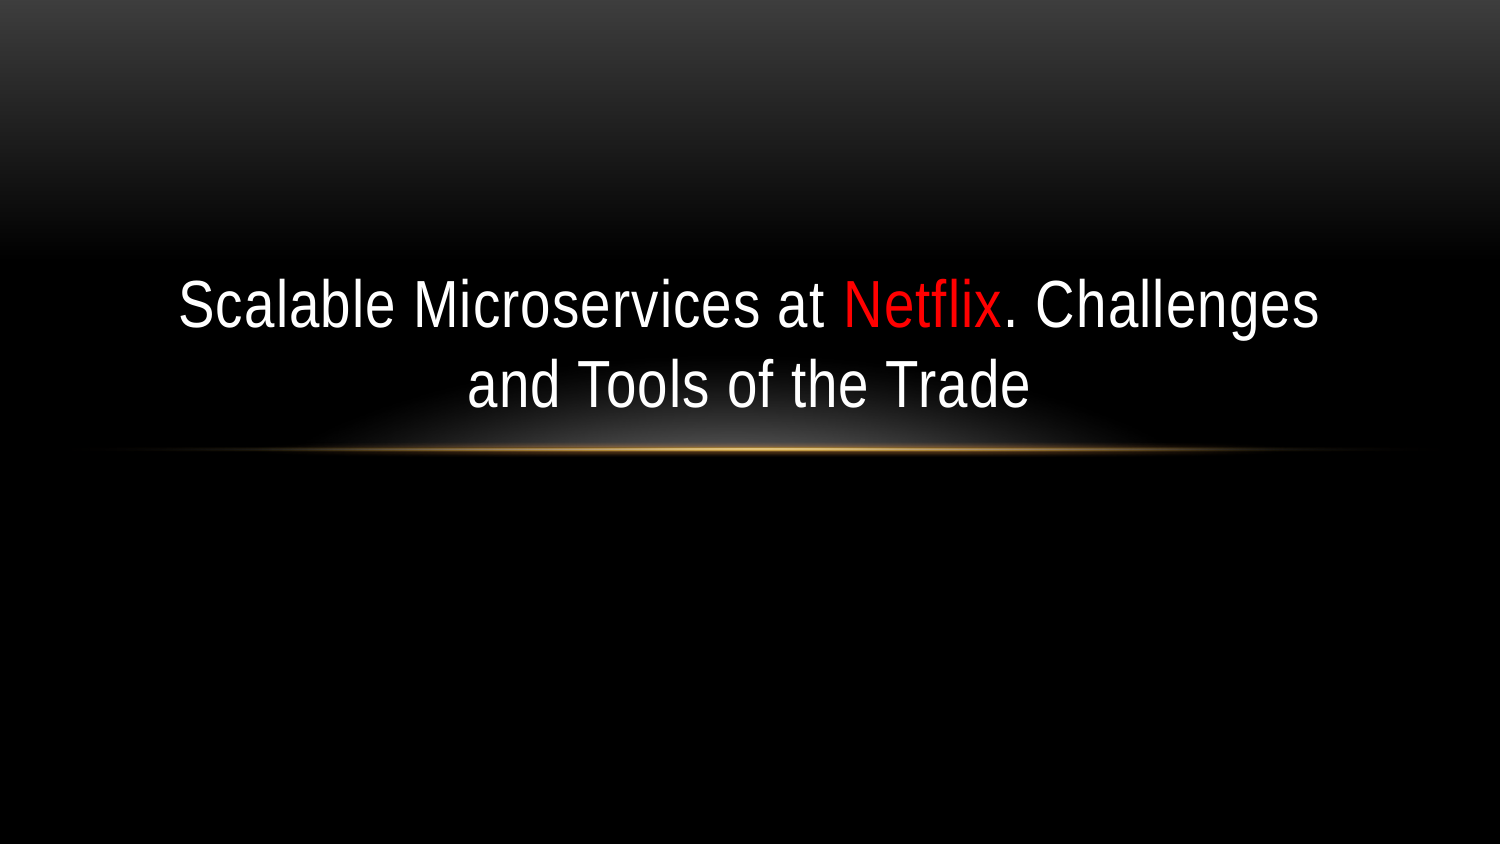

# Scalable Microservices at Netflix. Challenges and Tools of the Trade